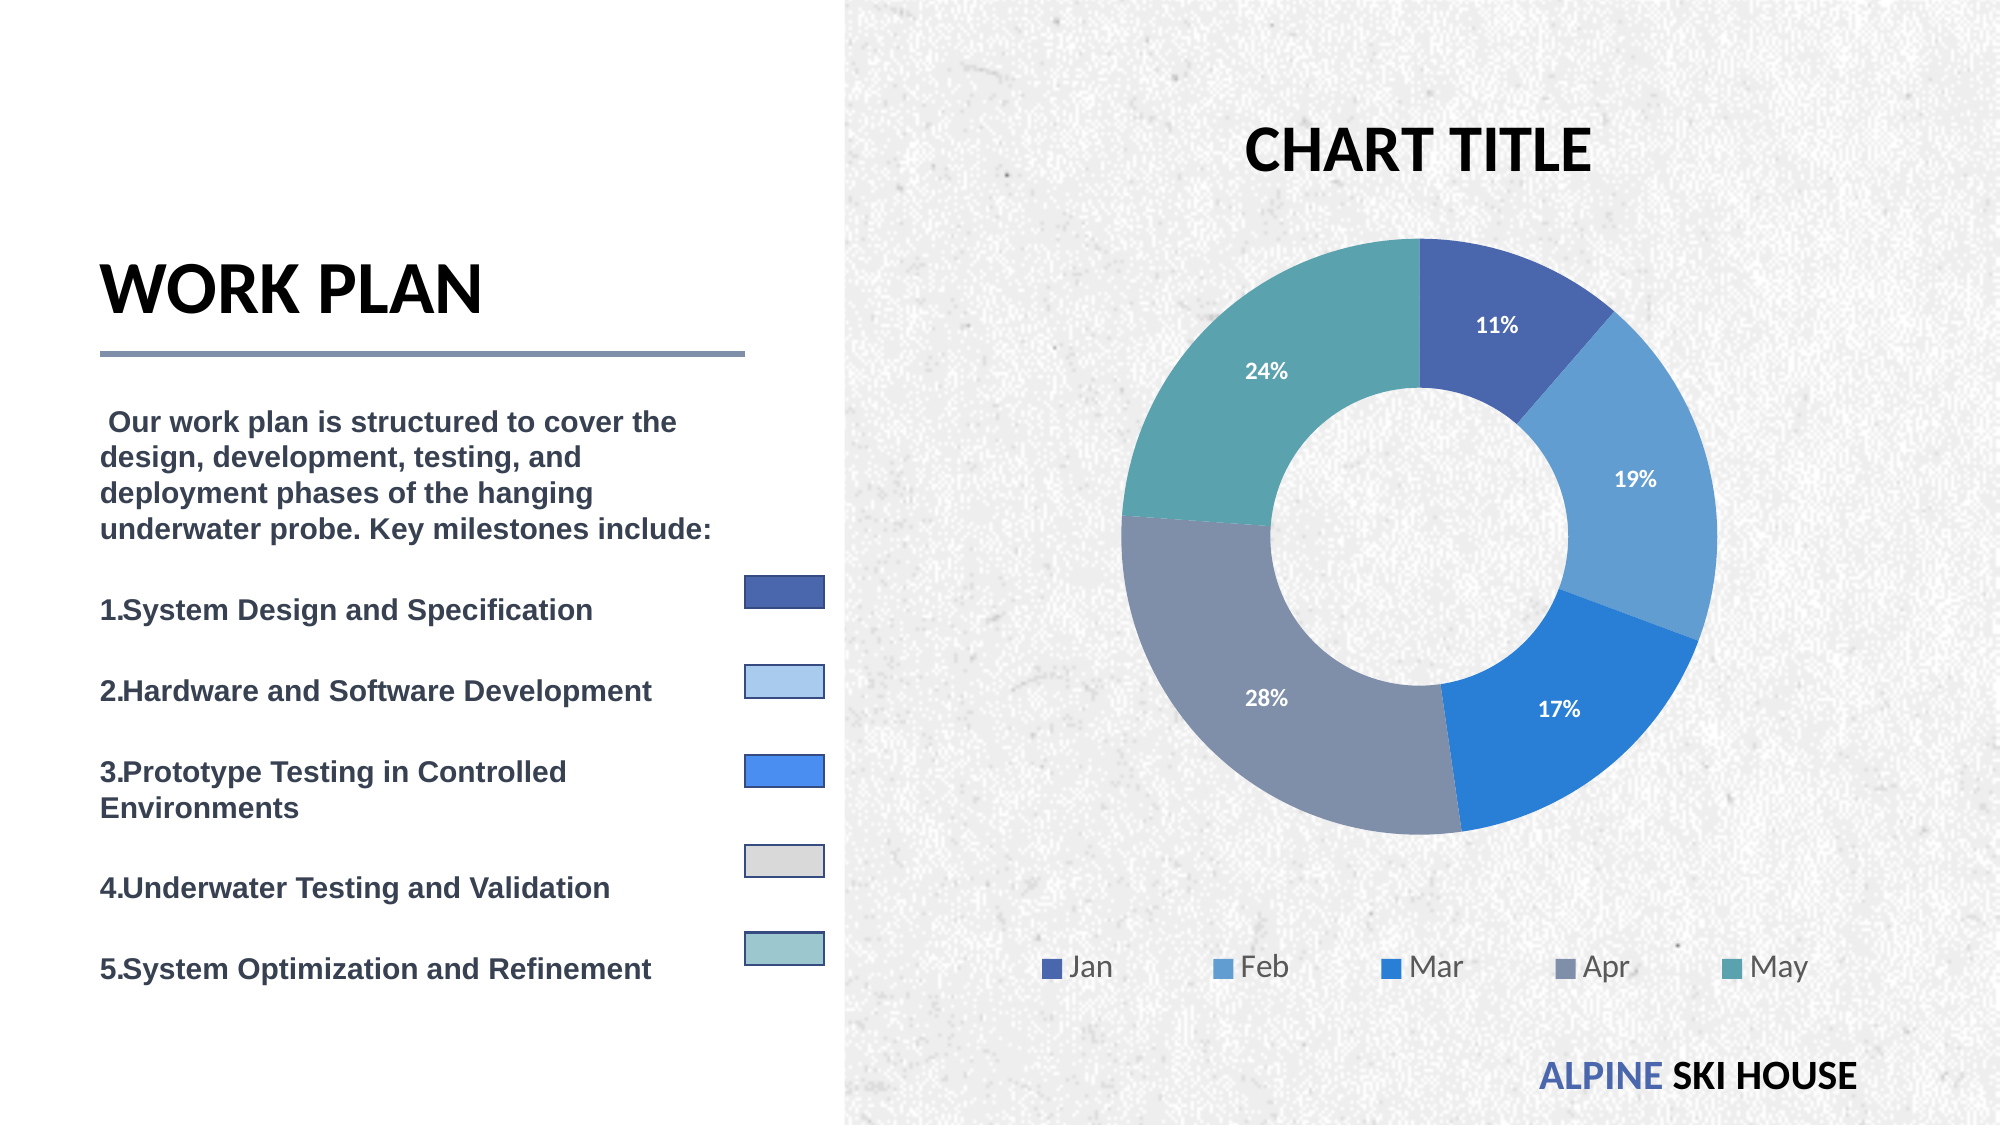

### Chart: CHART TITLE

| Category | Row |
|---|---|
| Jan  | 10000.0 |
| Feb | 17000.0 |
| Mar | 15000.0 |
| Apr | 25000.0 |
| May | 21000.0 |
# Work Plan
 Our work plan is structured to cover the design, development, testing, and deployment phases of the hanging underwater probe. Key milestones include:
System Design and Specification
Hardware and Software Development
Prototype Testing in Controlled Environments
Underwater Testing and Validation
System Optimization and Refinement

11